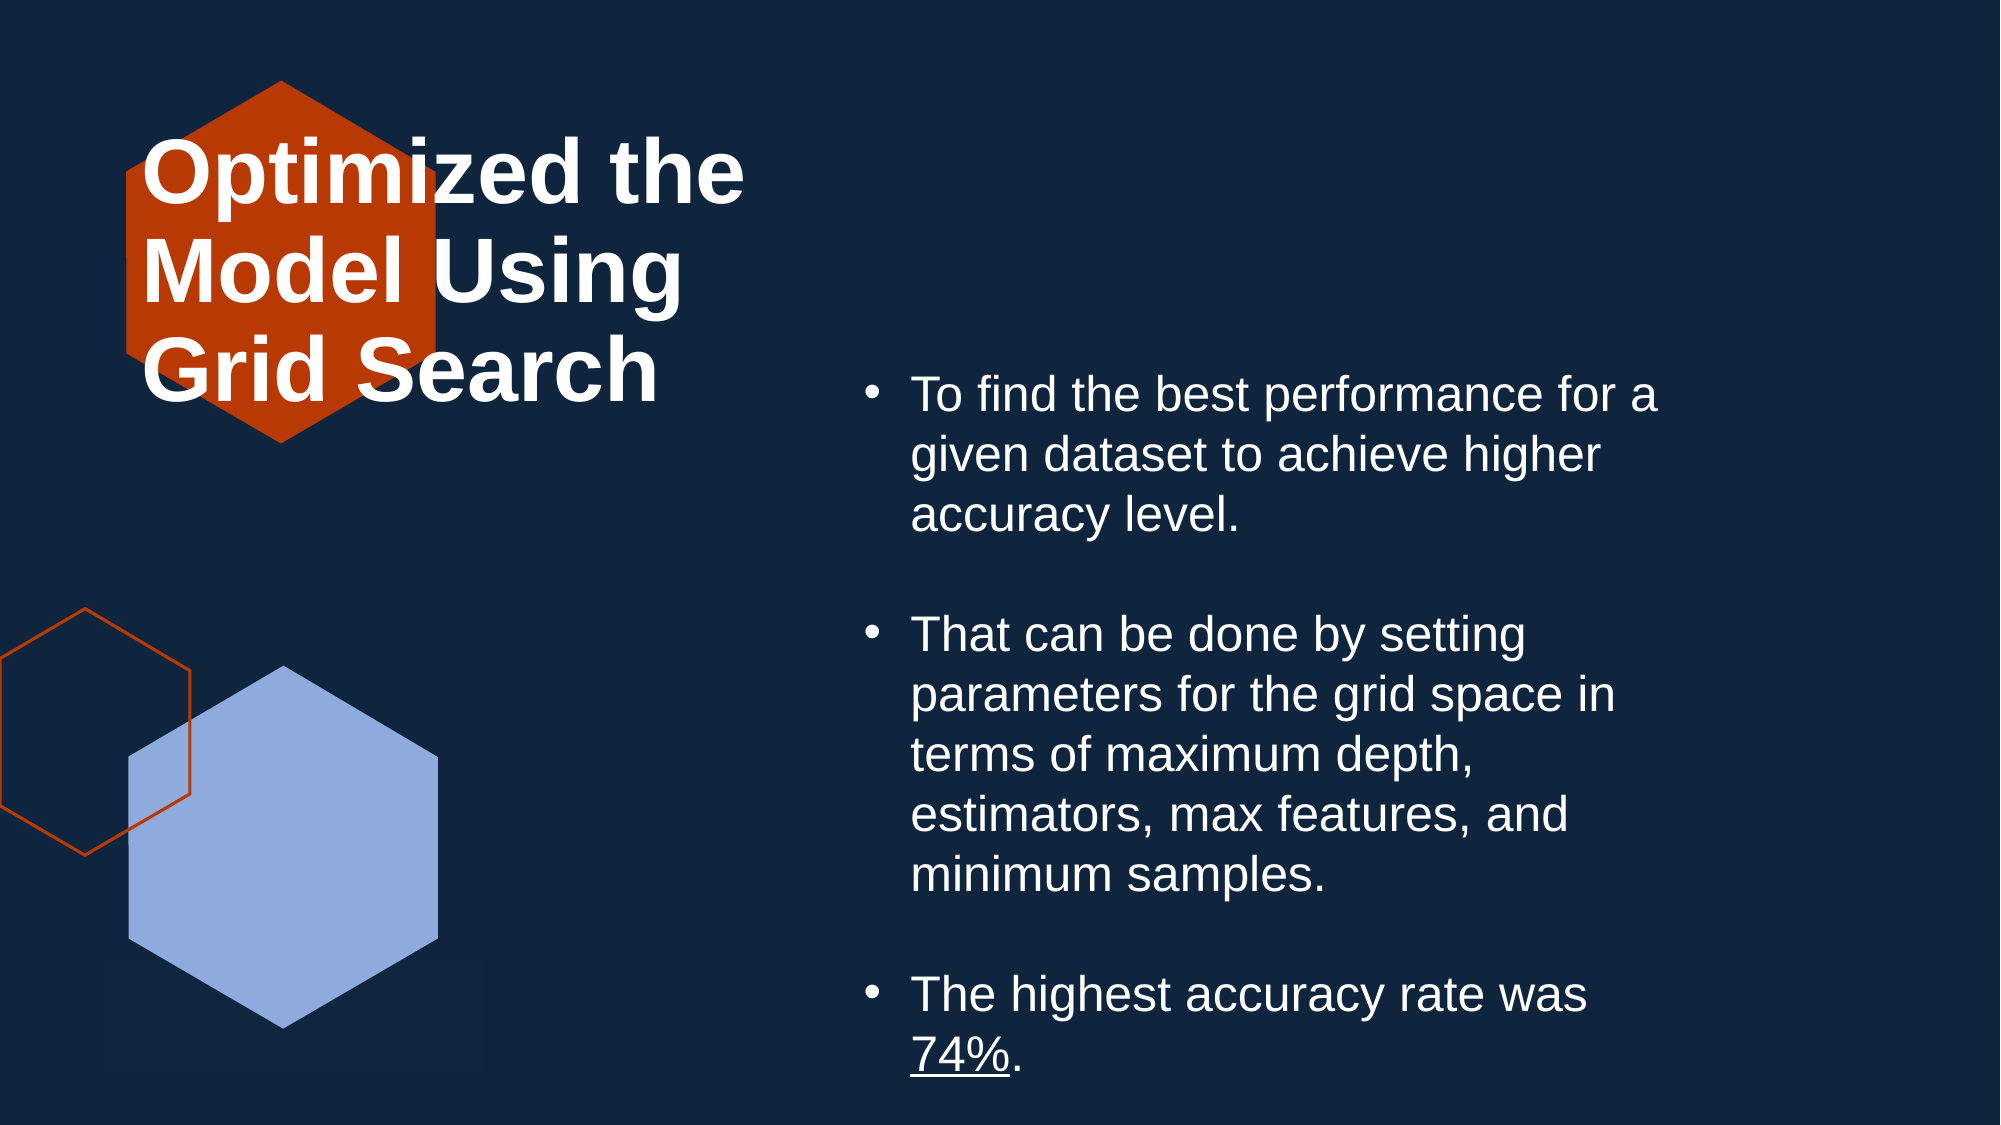

# Optimized the Model Using Grid Search
To find the best performance for a given dataset to achieve higher accuracy level.

That can be done by setting parameters for the grid space in terms of maximum depth, estimators, max features, and minimum samples.

The highest accuracy rate was 74%.